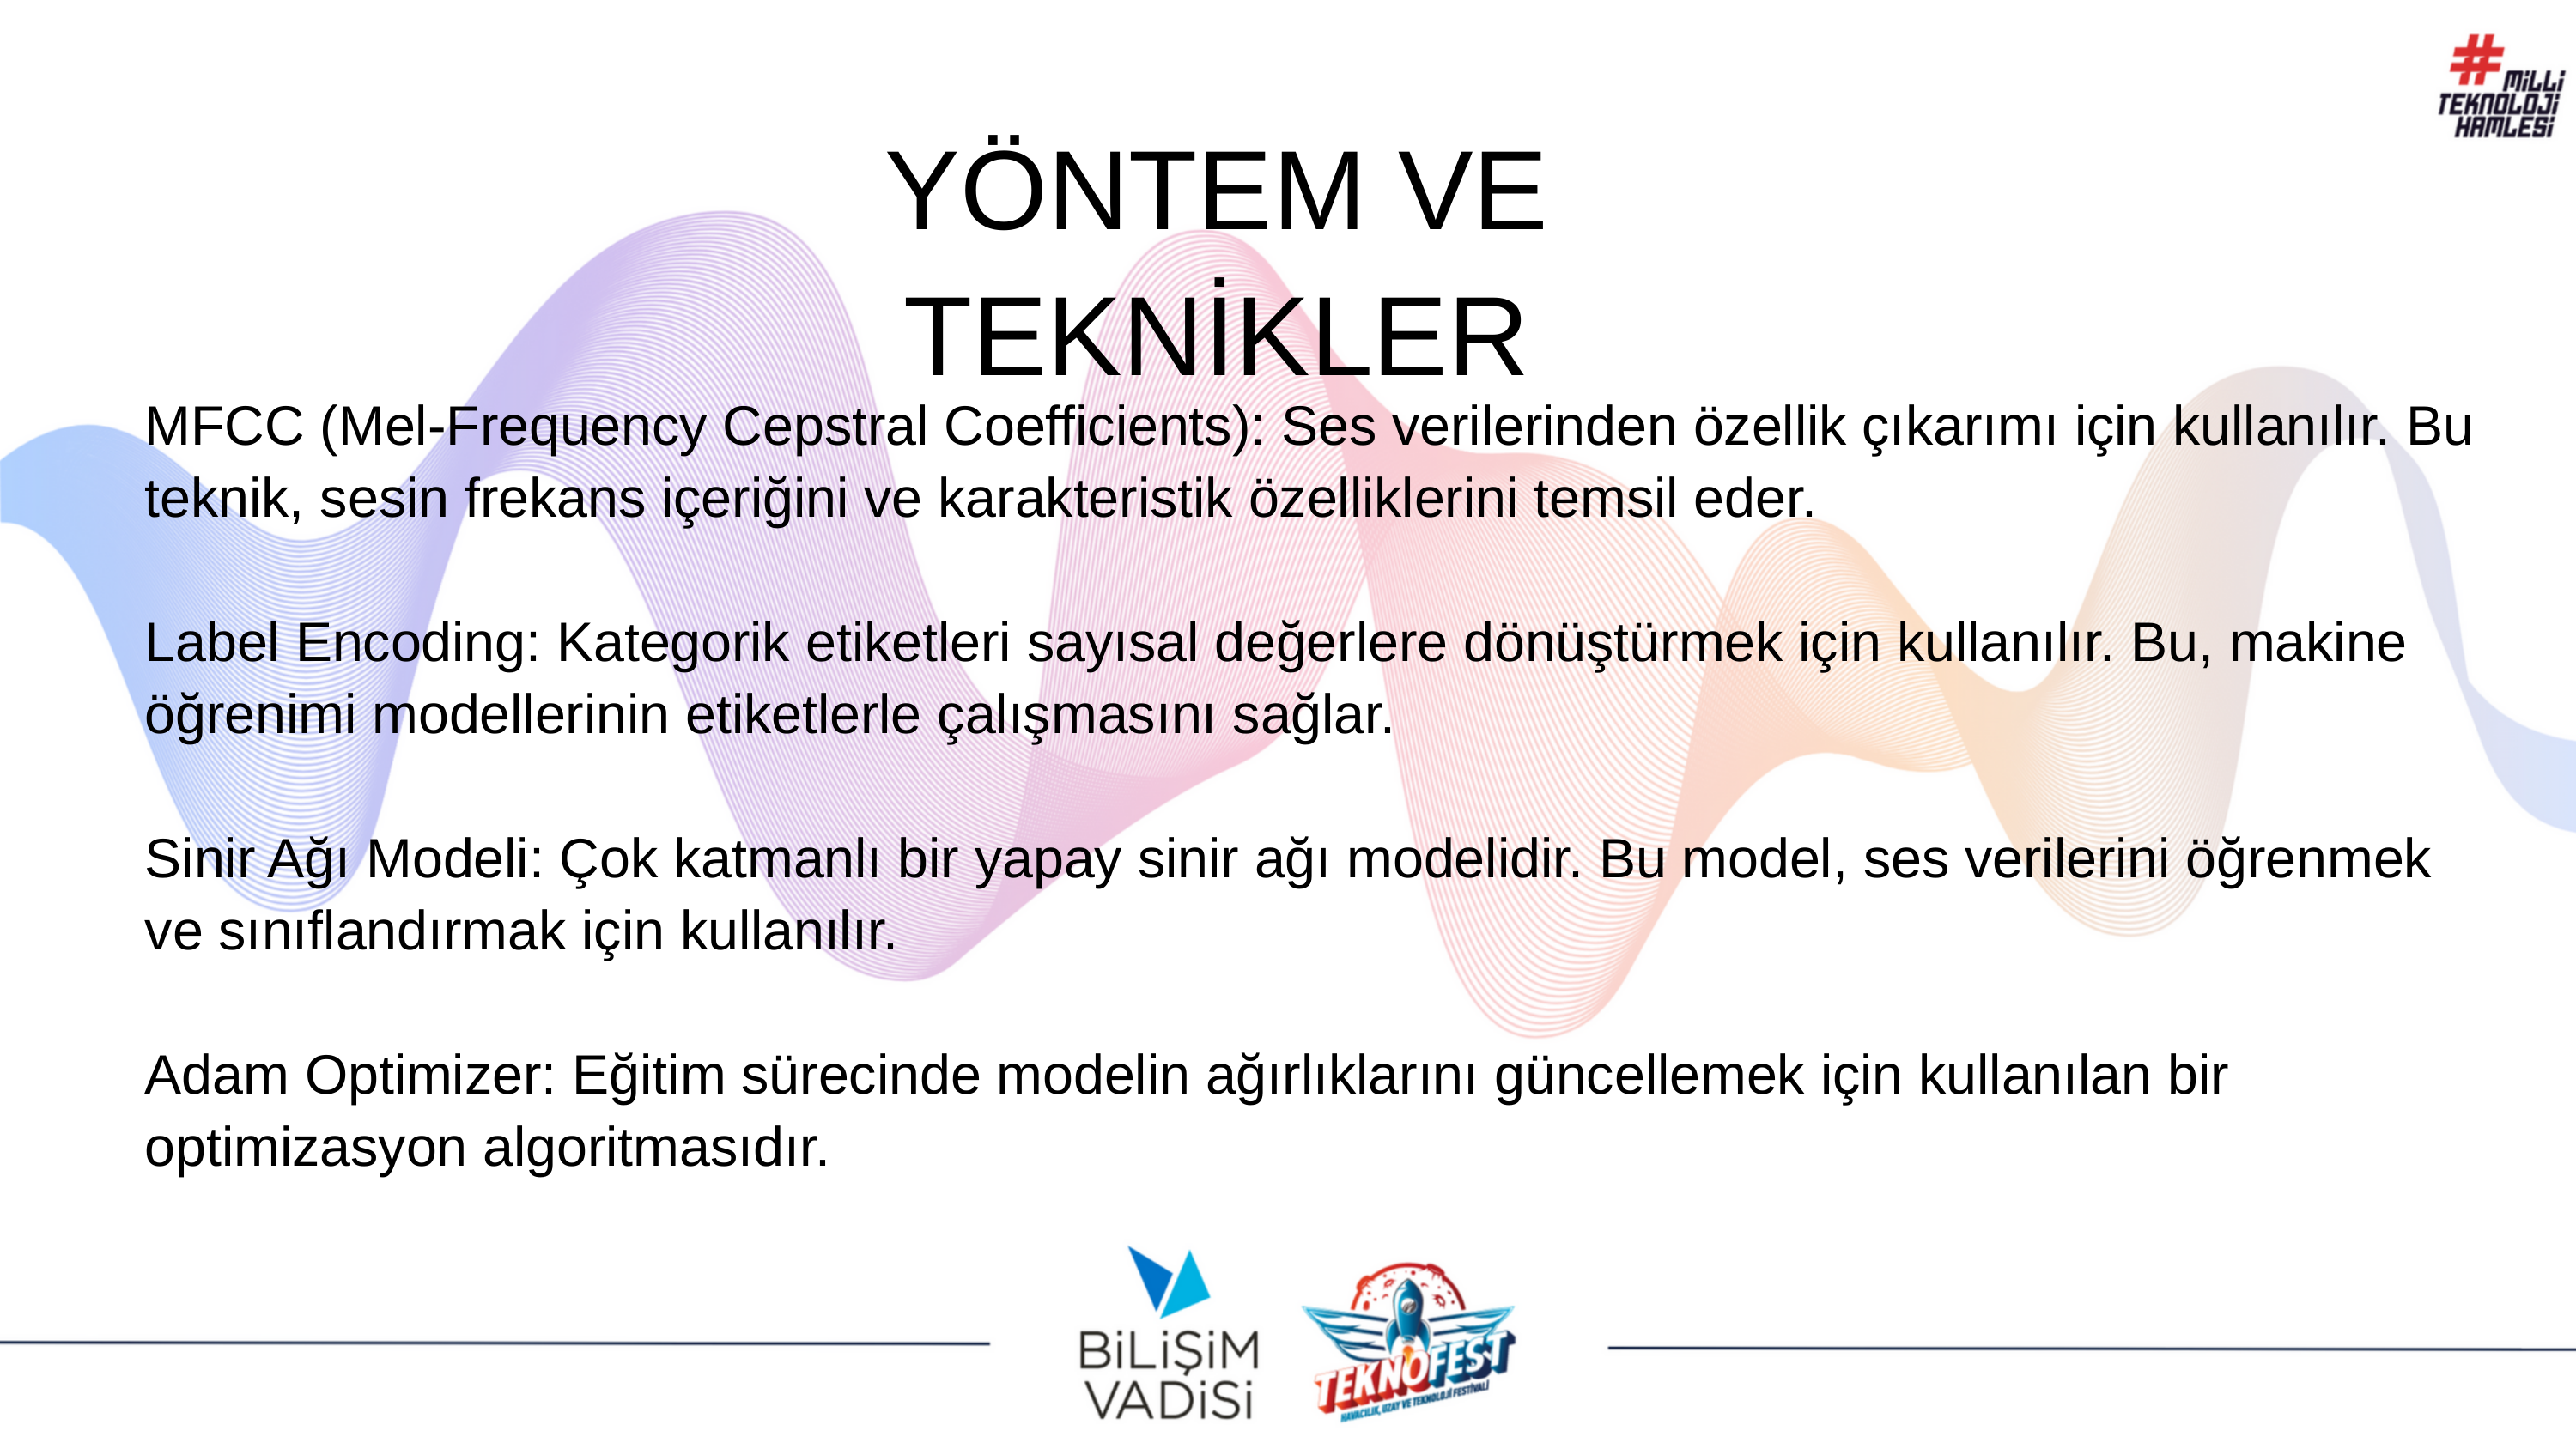

YÖNTEM VE TEKNİKLER
MFCC (Mel-Frequency Cepstral Coefficients): Ses verilerinden özellik çıkarımı için kullanılır. Bu teknik, sesin frekans içeriğini ve karakteristik özelliklerini temsil eder.

Label Encoding: Kategorik etiketleri sayısal değerlere dönüştürmek için kullanılır. Bu, makine öğrenimi modellerinin etiketlerle çalışmasını sağlar.

Sinir Ağı Modeli: Çok katmanlı bir yapay sinir ağı modelidir. Bu model, ses verilerini öğrenmek ve sınıflandırmak için kullanılır.

Adam Optimizer: Eğitim sürecinde modelin ağırlıklarını güncellemek için kullanılan bir optimizasyon algoritmasıdır.